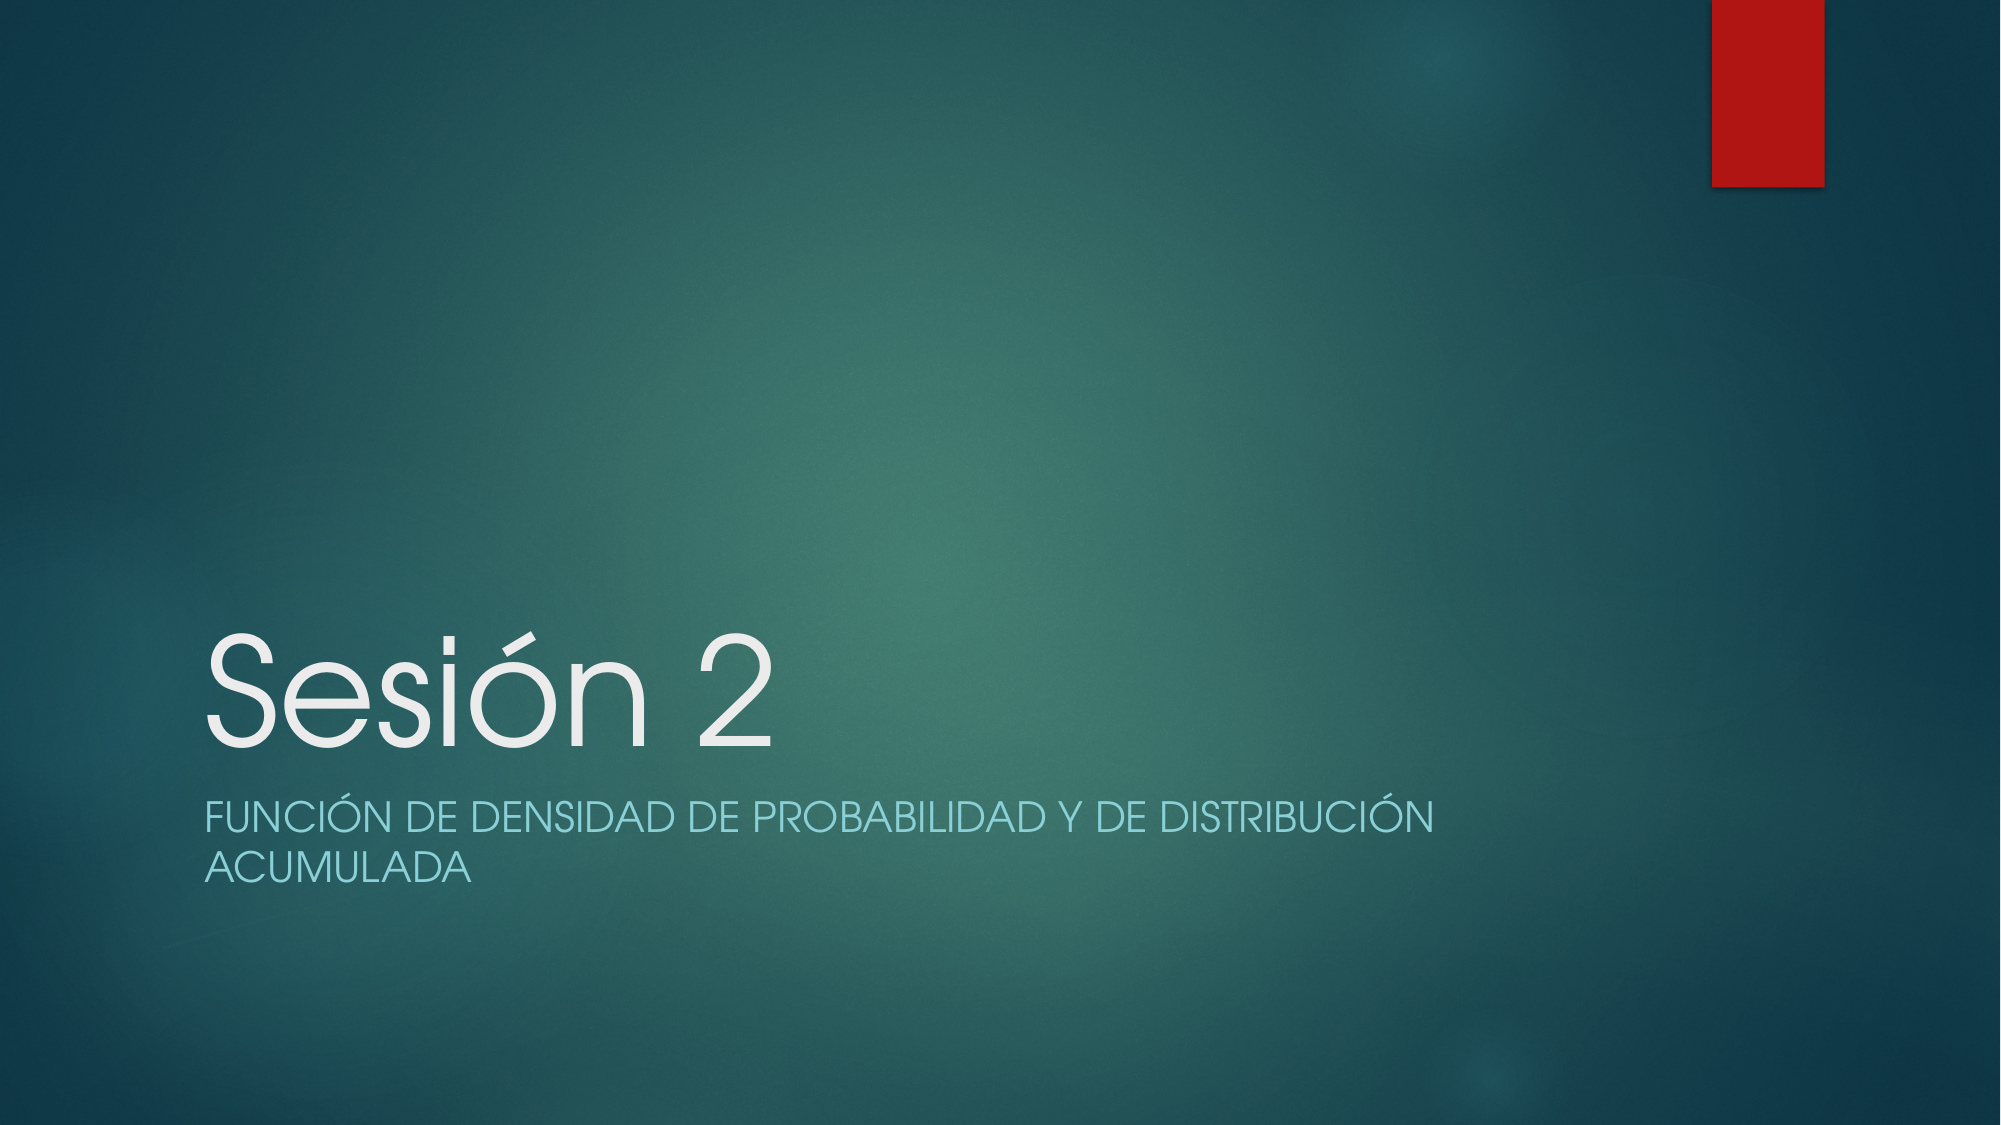

# Sesión 2
Función de densidad de probabilidad y de distribución acumulada